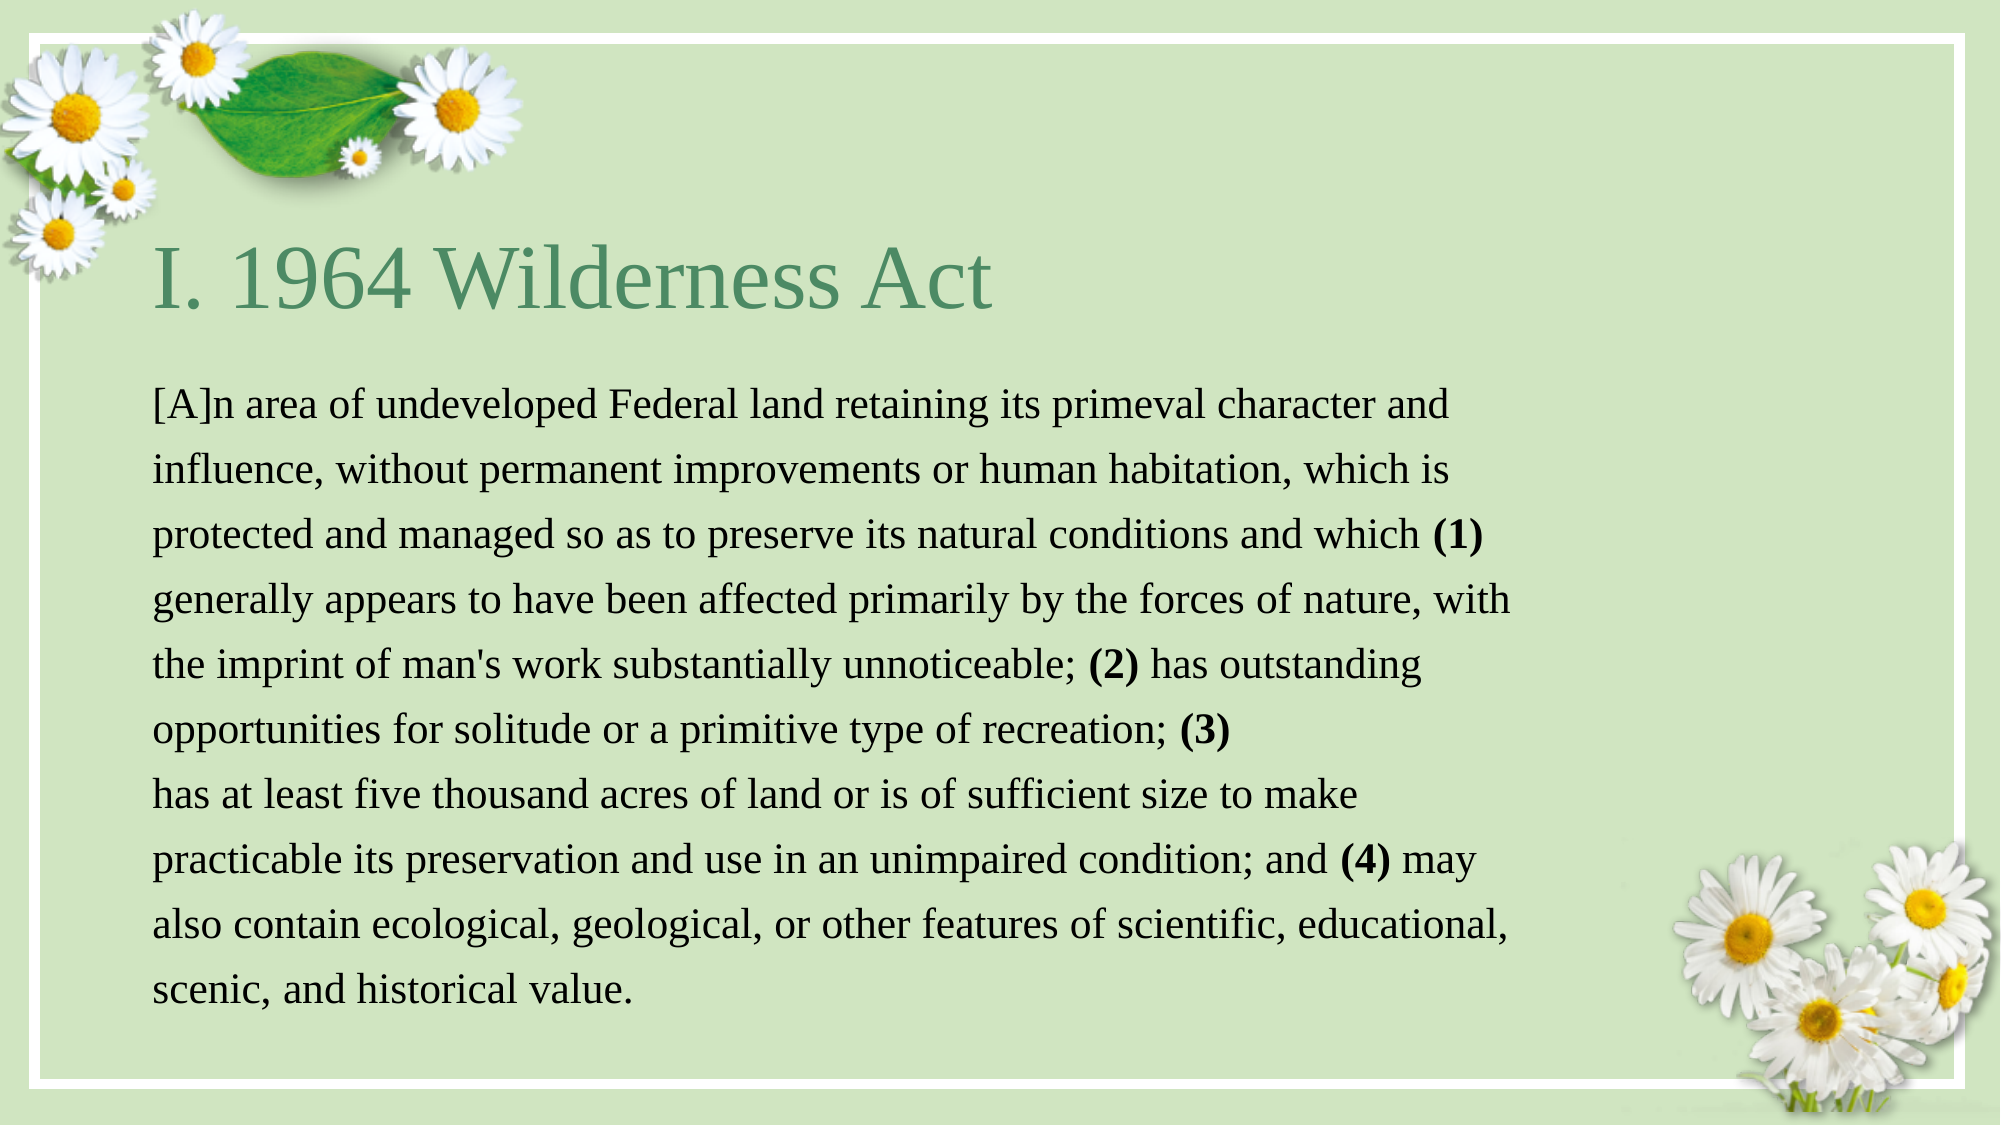

# I. 1964 Wilderness Act
[A]n area of undeveloped Federal land retaining its primeval character and
influence, without permanent improvements or human habitation, which is
protected and managed so as to preserve its natural conditions and which (1)
generally appears to have been affected primarily by the forces of nature, with
the imprint of man's work substantially unnoticeable; (2) has outstanding
opportunities for solitude or a primitive type of recreation; (3)
has at least five thousand acres of land or is of sufficient size to make
practicable its preservation and use in an unimpaired condition; and (4) may
also contain ecological, geological, or other features of scientific, educational,
scenic, and historical value.